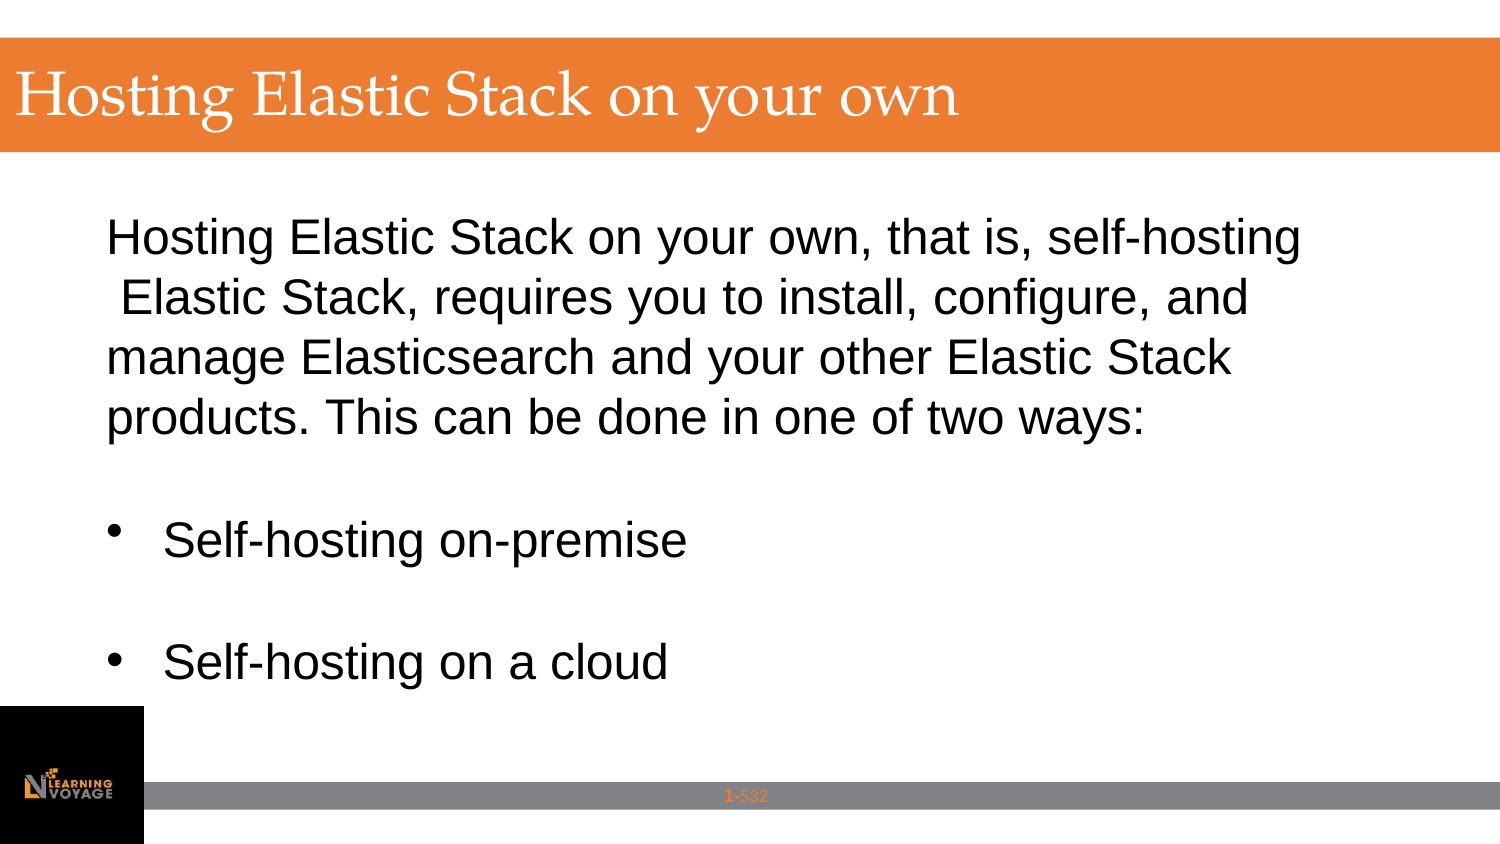

# Hosting Elastic Stack on your own
Hosting Elastic Stack on your own, that is, self-hosting  Elastic Stack, requires you to install, configure, and  manage Elasticsearch and your other Elastic Stack  products. This can be done in one of two ways:

Self-hosting on-premise

Self-hosting on a cloud
1-532